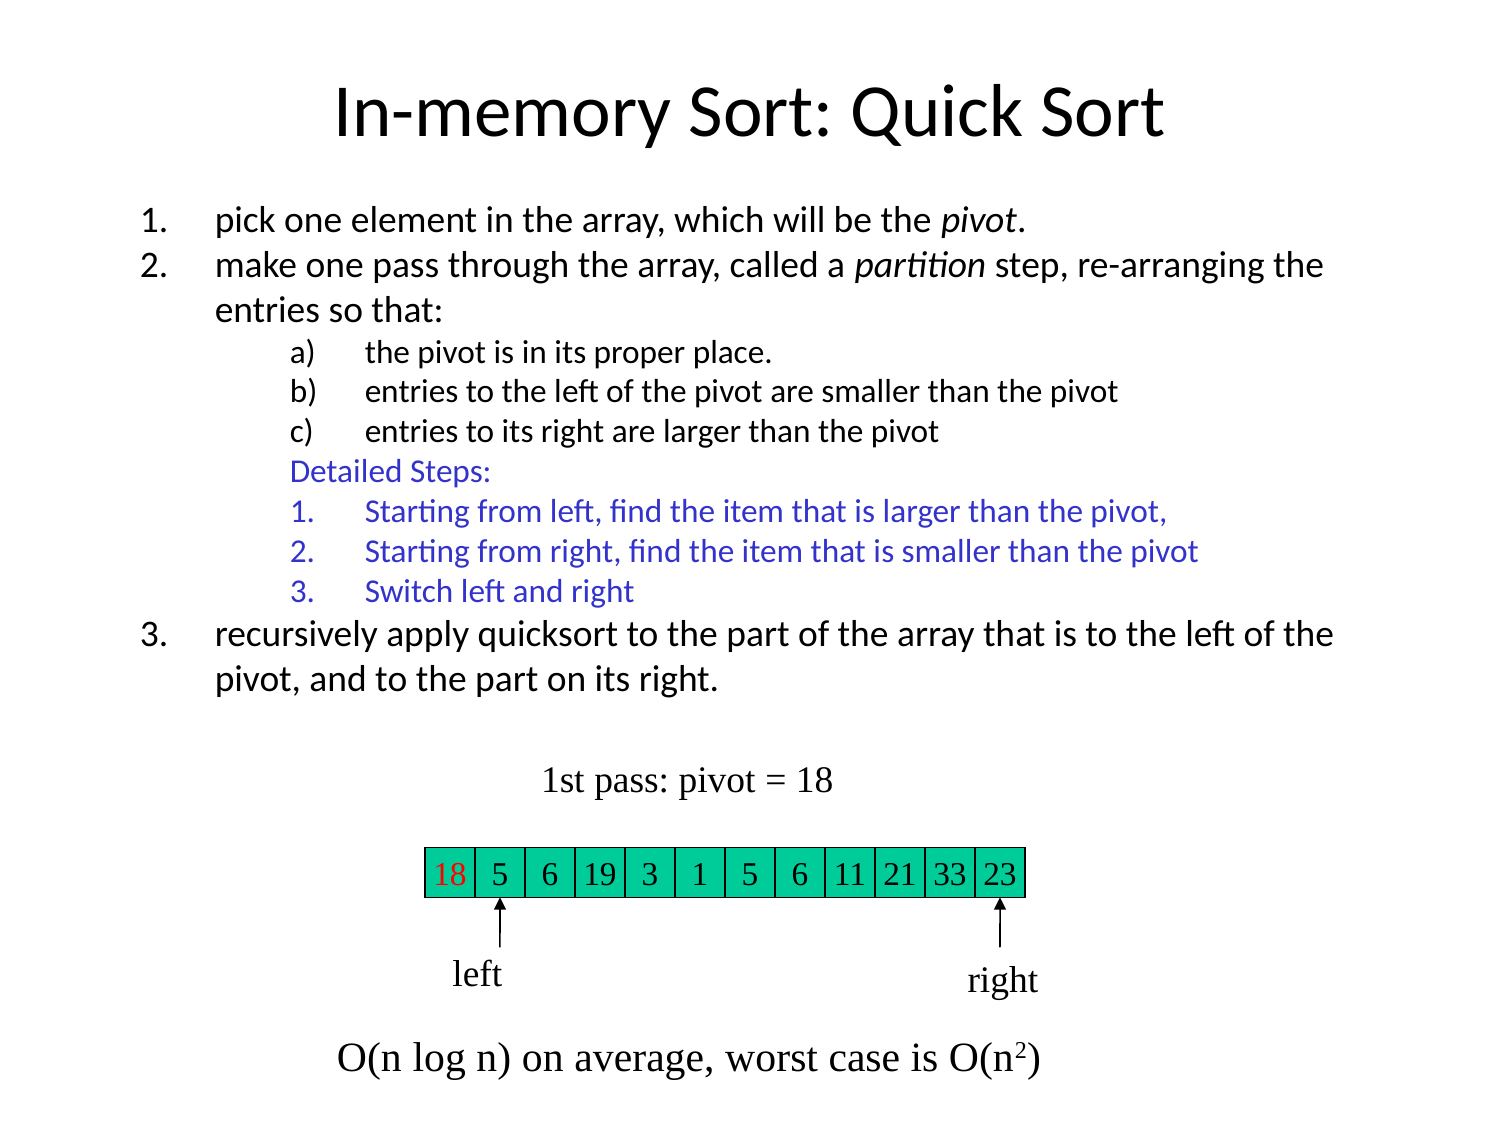

In-memory Sort: Quick Sort
pick one element in the array, which will be the pivot.
make one pass through the array, called a partition step, re-arranging the entries so that:
the pivot is in its proper place.
entries to the left of the pivot are smaller than the pivot
entries to its right are larger than the pivot
Detailed Steps:
Starting from left, find the item that is larger than the pivot,
Starting from right, find the item that is smaller than the pivot
Switch left and right
recursively apply quicksort to the part of the array that is to the left of the pivot, and to the part on its right.
1st pass: pivot = 18
18
5
6
19
3
1
5
6
11
21
33
23

left
right
O(n log n) on average, worst case is O(n2)